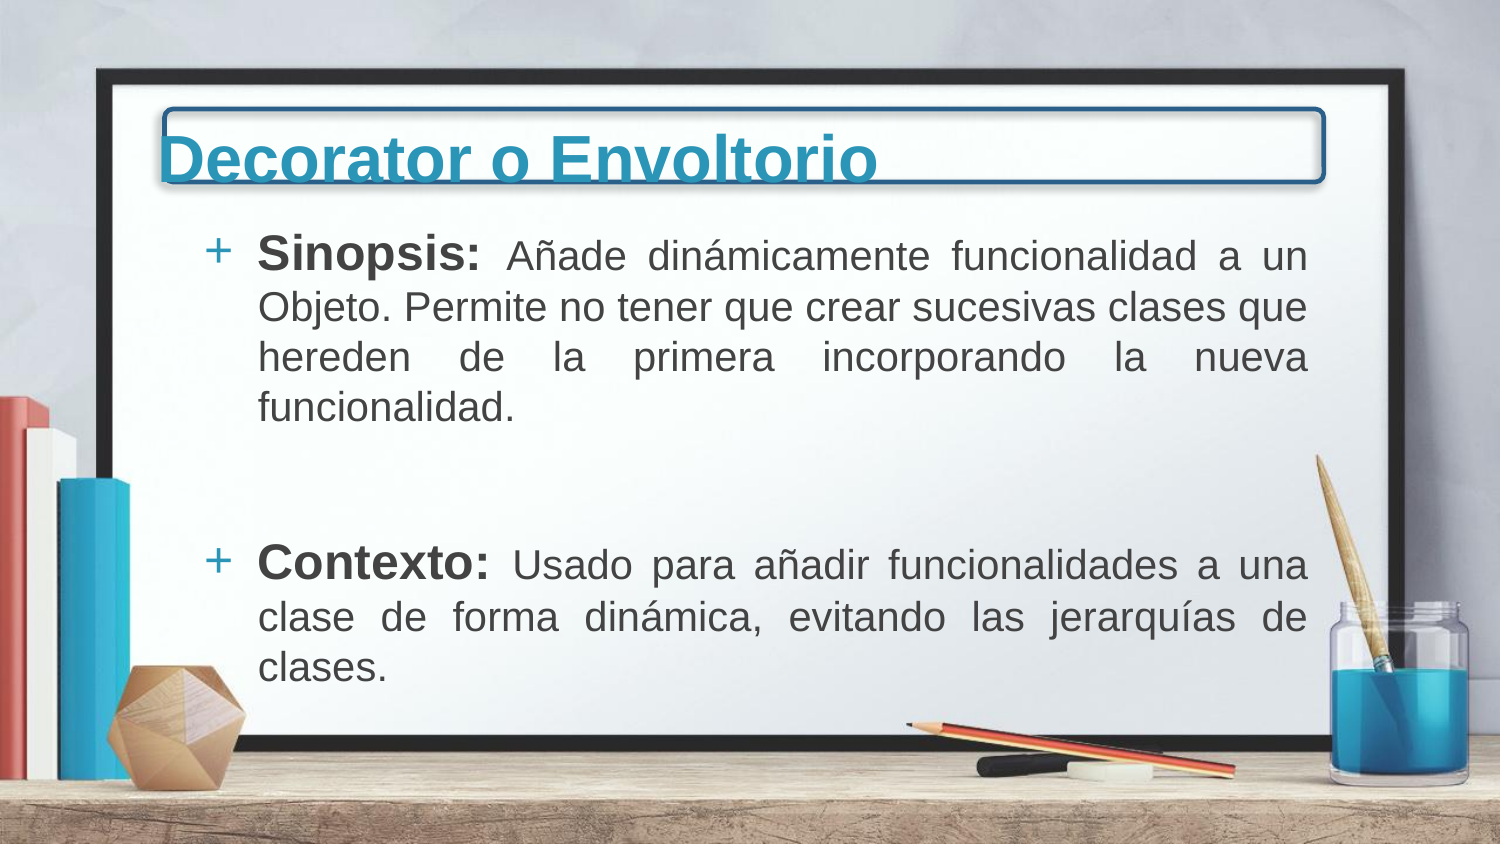

Decorator o Envoltorio
Sinopsis: Añade dinámicamente funcionalidad a un Objeto. Permite no tener que crear sucesivas clases que hereden de la primera incorporando la nueva funcionalidad.

Contexto: Usado para añadir funcionalidades a una clase de forma dinámica, evitando las jerarquías de clases.